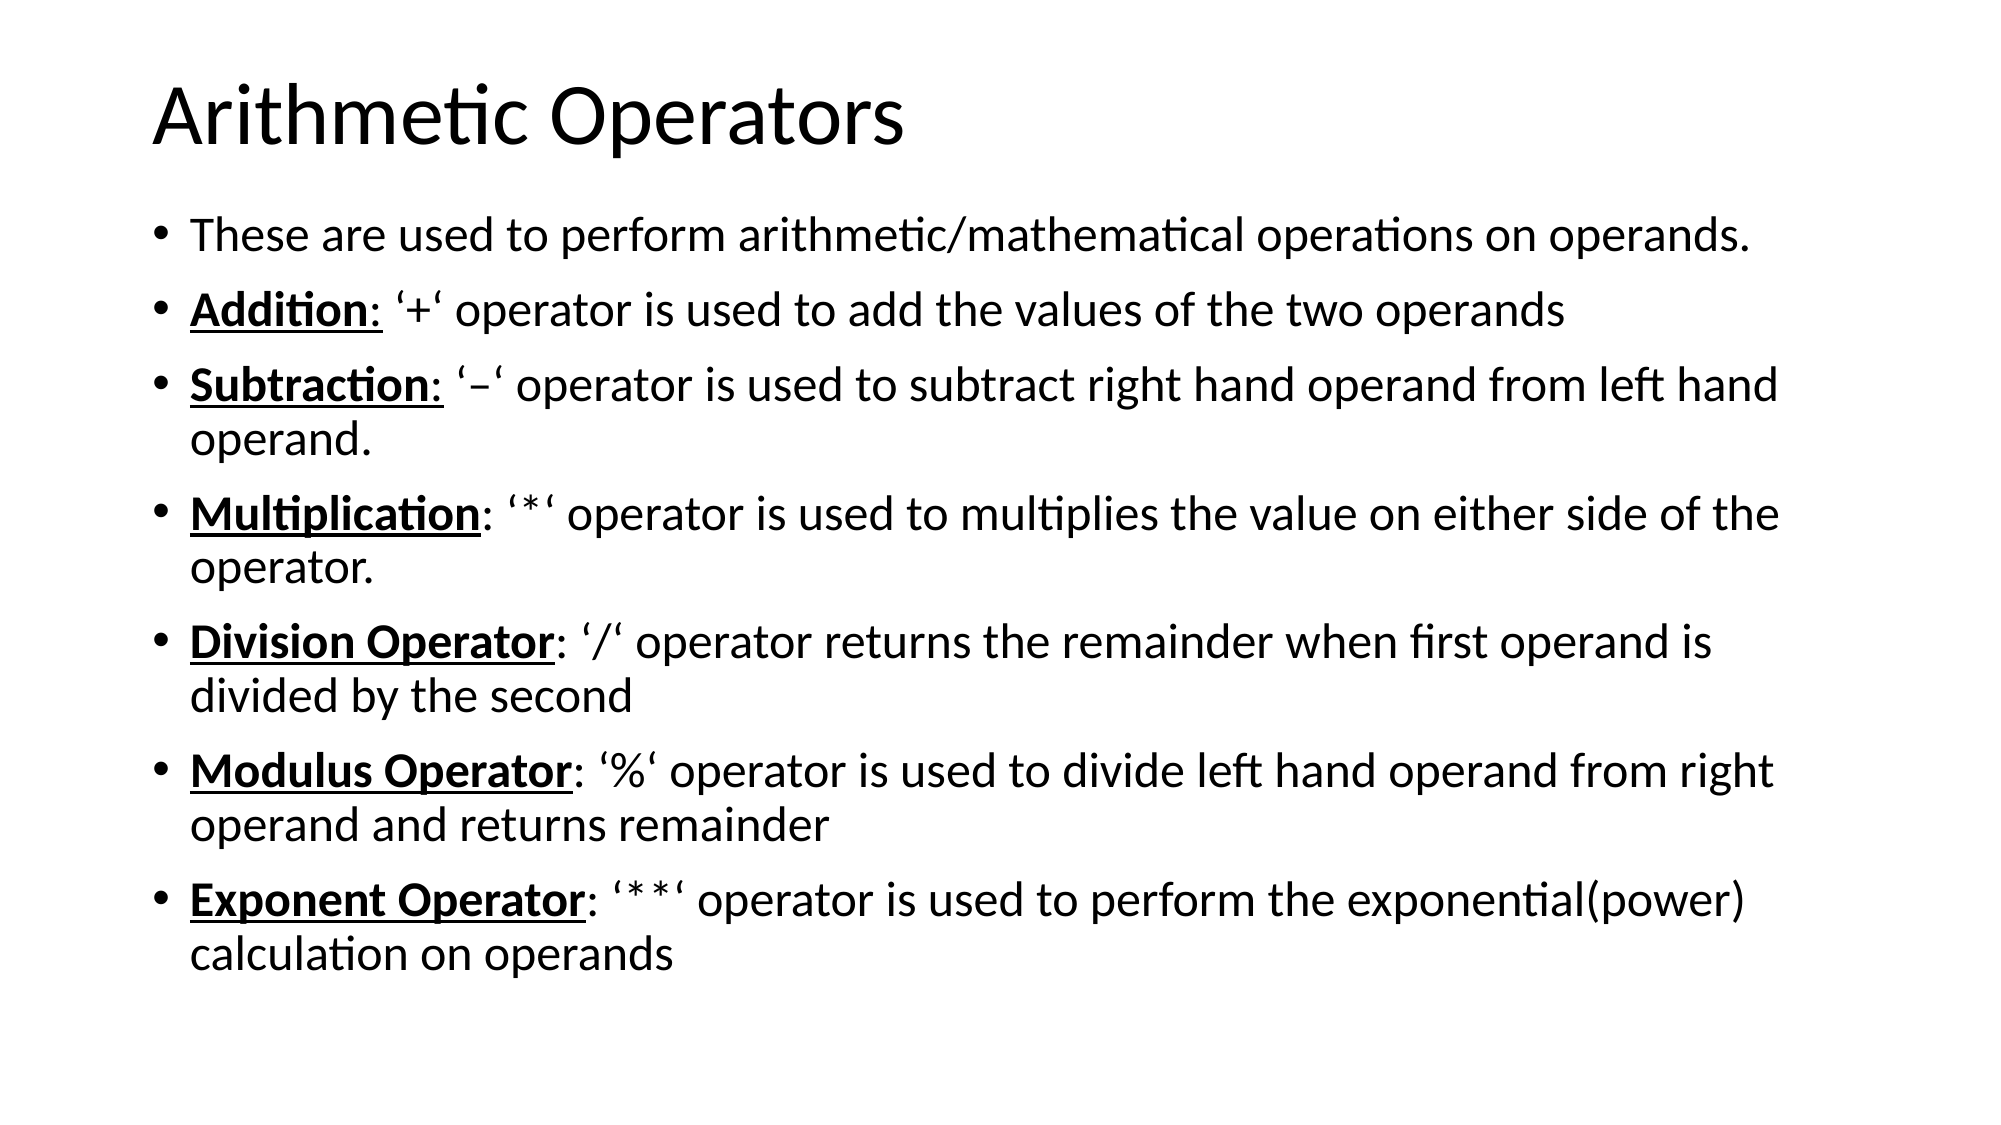

# Arithmetic Operators
These are used to perform arithmetic/mathematical operations on operands.
Addition: ‘+‘ operator is used to add the values of the two operands
Subtraction: ‘–‘ operator is used to subtract right hand operand from left hand operand.
Multiplication: ‘*‘ operator is used to multiplies the value on either side of the operator.
Division Operator: ‘/‘ operator returns the remainder when first operand is divided by the second
Modulus Operator: ‘%‘ operator is used to divide left hand operand from right operand and returns remainder
Exponent Operator: ‘**‘ operator is used to perform the exponential(power) calculation on operands